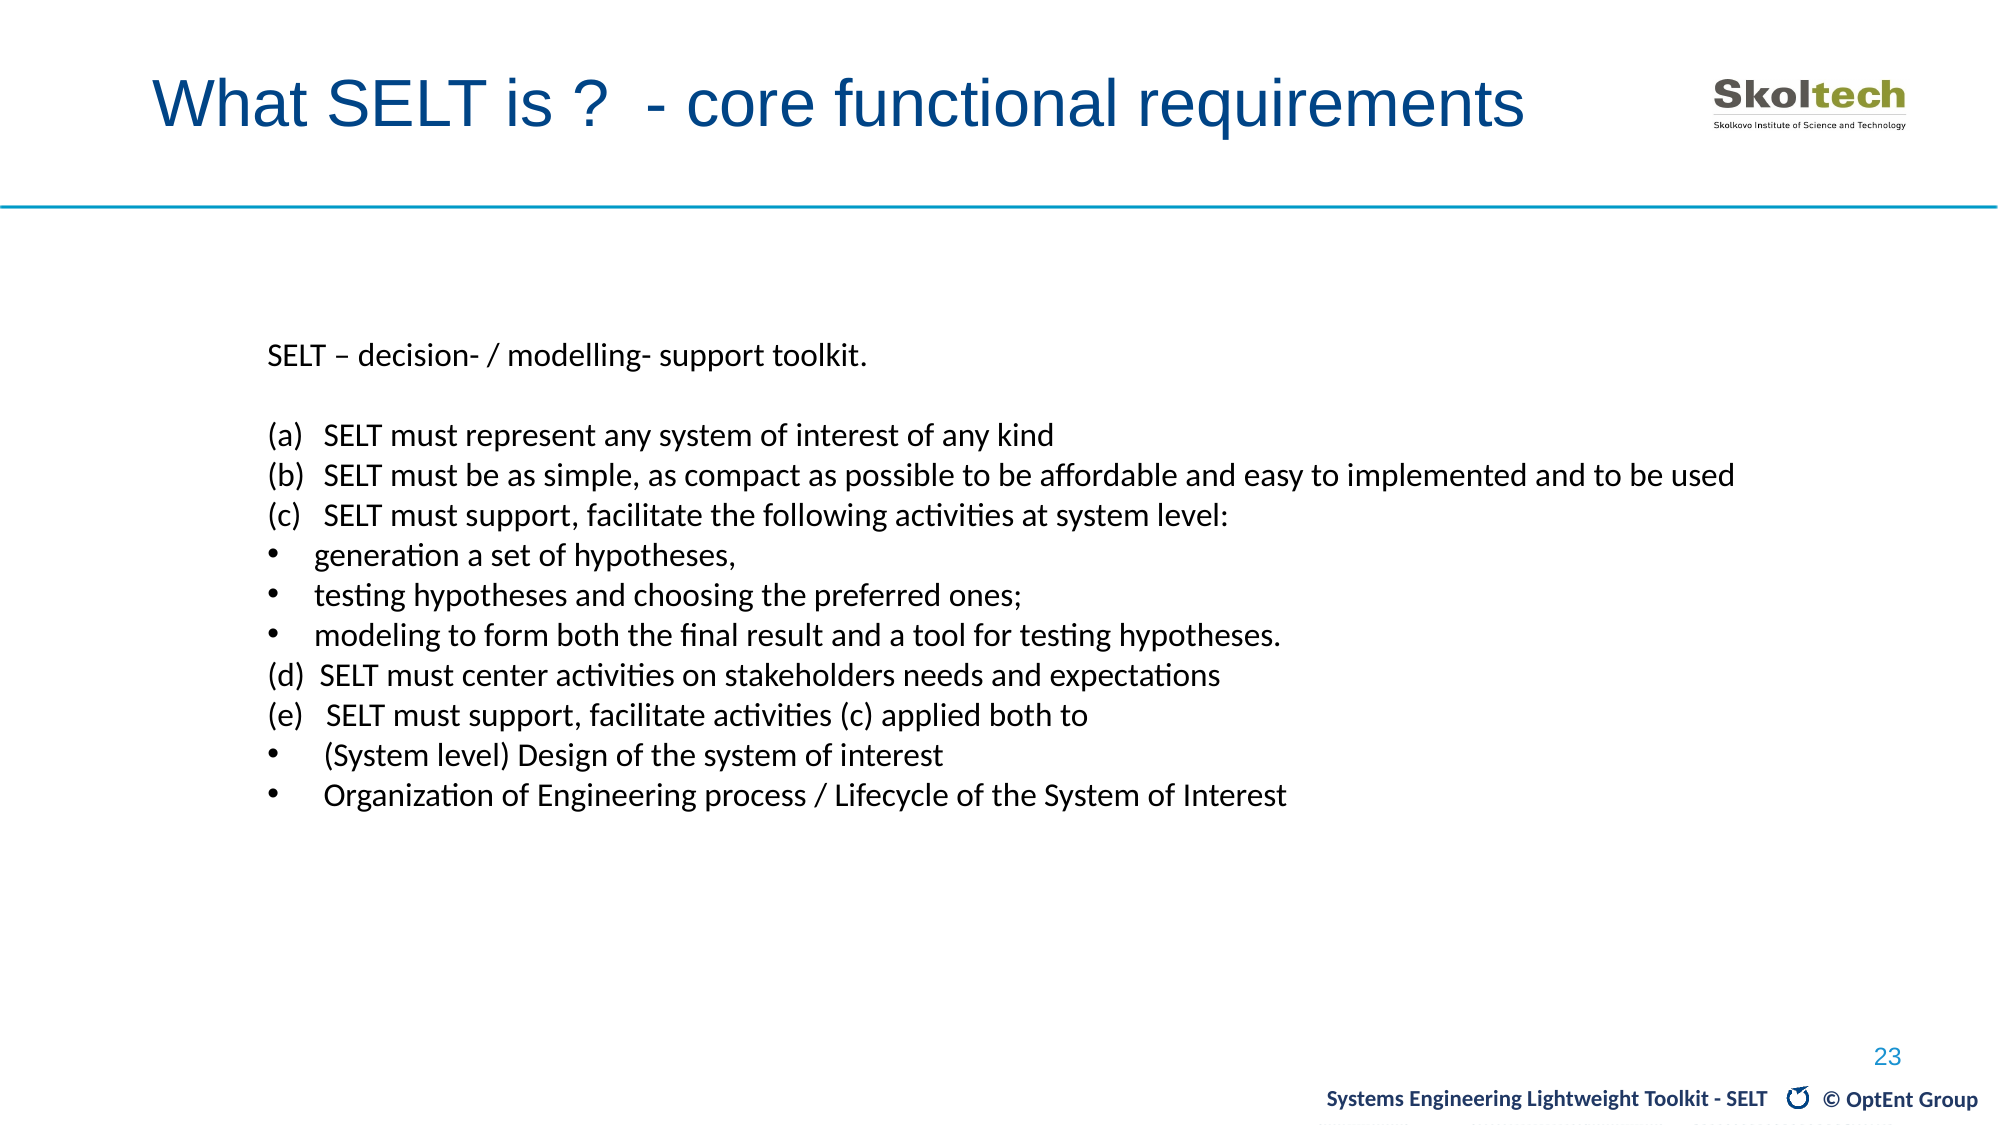

# What SELT is ?  - core functional requirements
SELT – decision- / modelling- support toolkit.

SELT must represent any system of interest of any kind
SELT must be as simple, as compact as possible to be affordable and easy to implemented and to be used
SELT must support, facilitate the following activities at system level:
generation a set of hypotheses,
testing hypotheses and choosing the preferred ones;
modeling to form both the final result and a tool for testing hypotheses.
(d)  SELT must center activities on stakeholders needs and expectations
(e)   SELT must support, facilitate activities (c) applied both to
(System level) Design of the system of interest
Organization of Engineering process / Lifecycle of the System of Interest
23